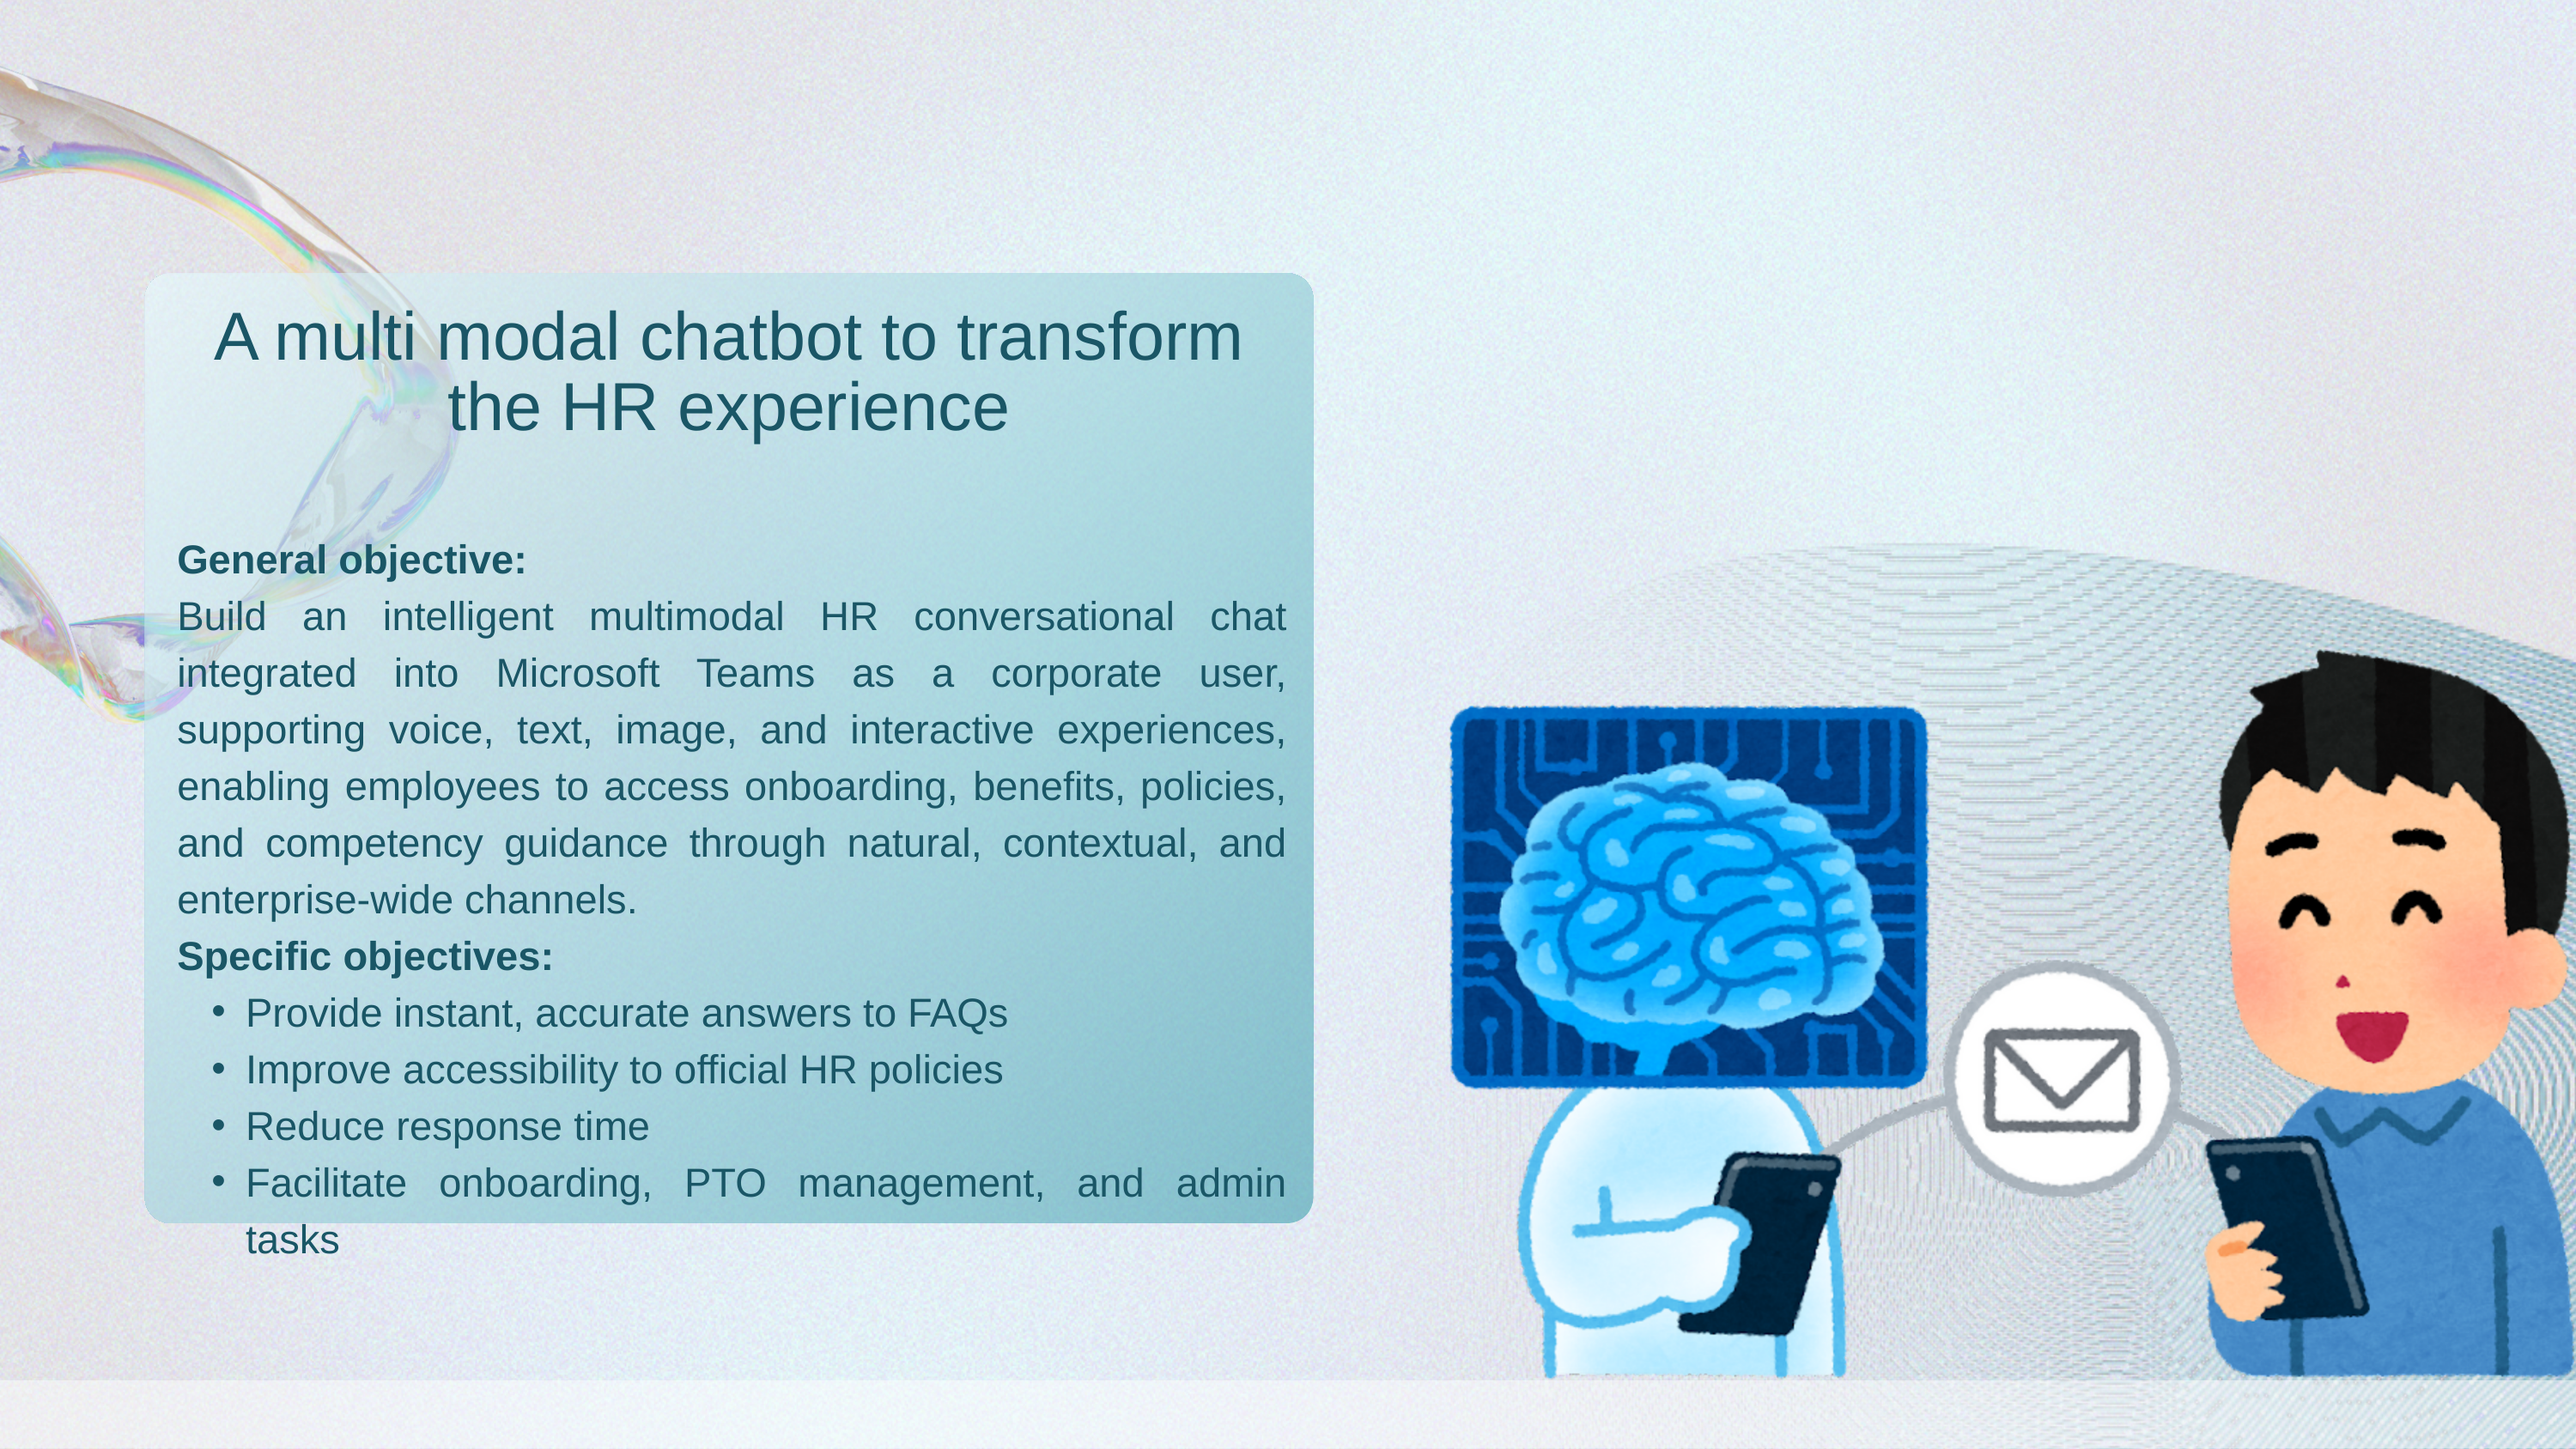

A multi modal chatbot to transform the HR experience
General objective:
Build an intelligent multimodal HR conversational chat integrated into Microsoft Teams as a corporate user, supporting voice, text, image, and interactive experiences, enabling employees to access onboarding, benefits, policies, and competency guidance through natural, contextual, and enterprise-wide channels.
Specific objectives:
Provide instant, accurate answers to FAQs
Improve accessibility to official HR policies
Reduce response time
Facilitate onboarding, PTO management, and admin tasks